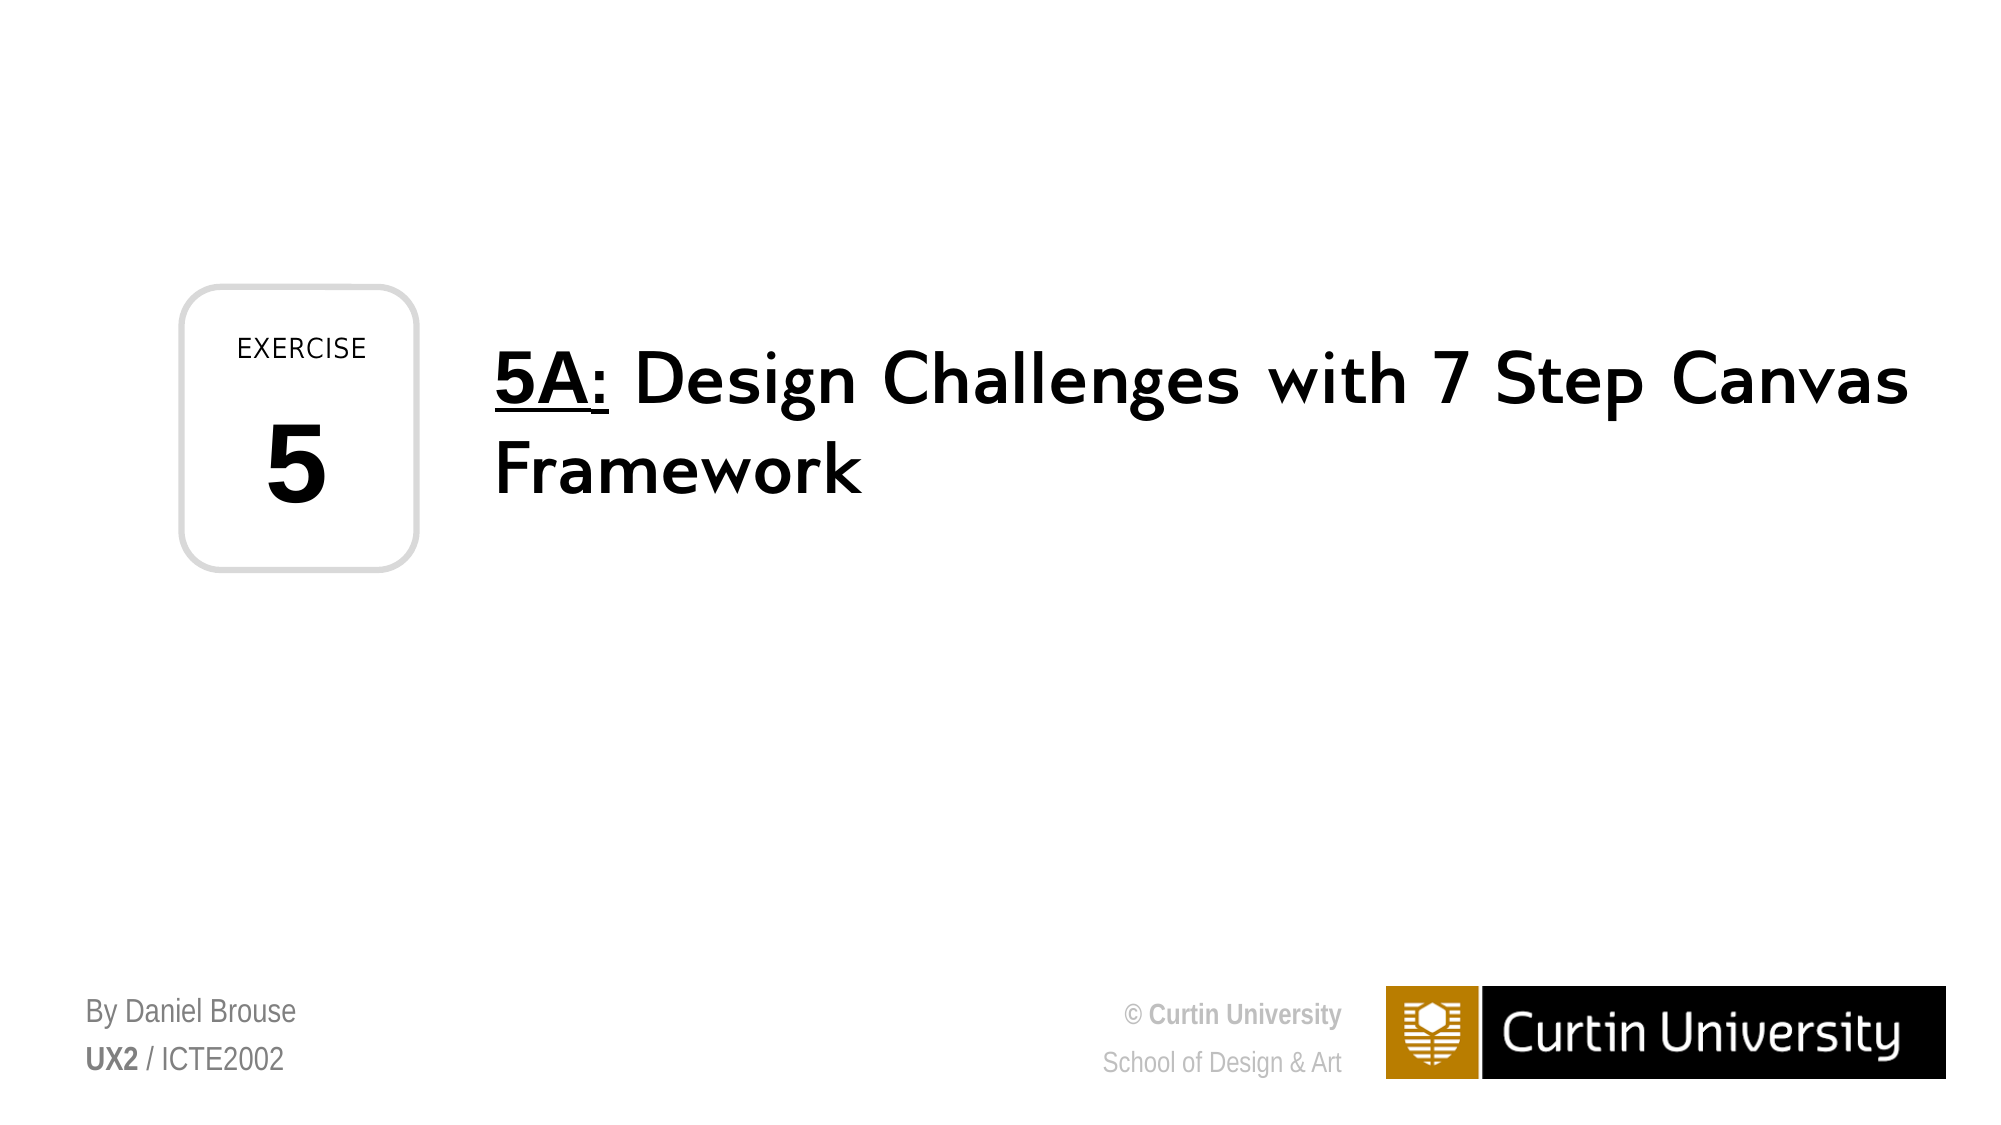

EXERCISE
5
5A: Design Challenges with 7 Step Canvas Framework

By Daniel Brouse
UX2 / ICTE2002